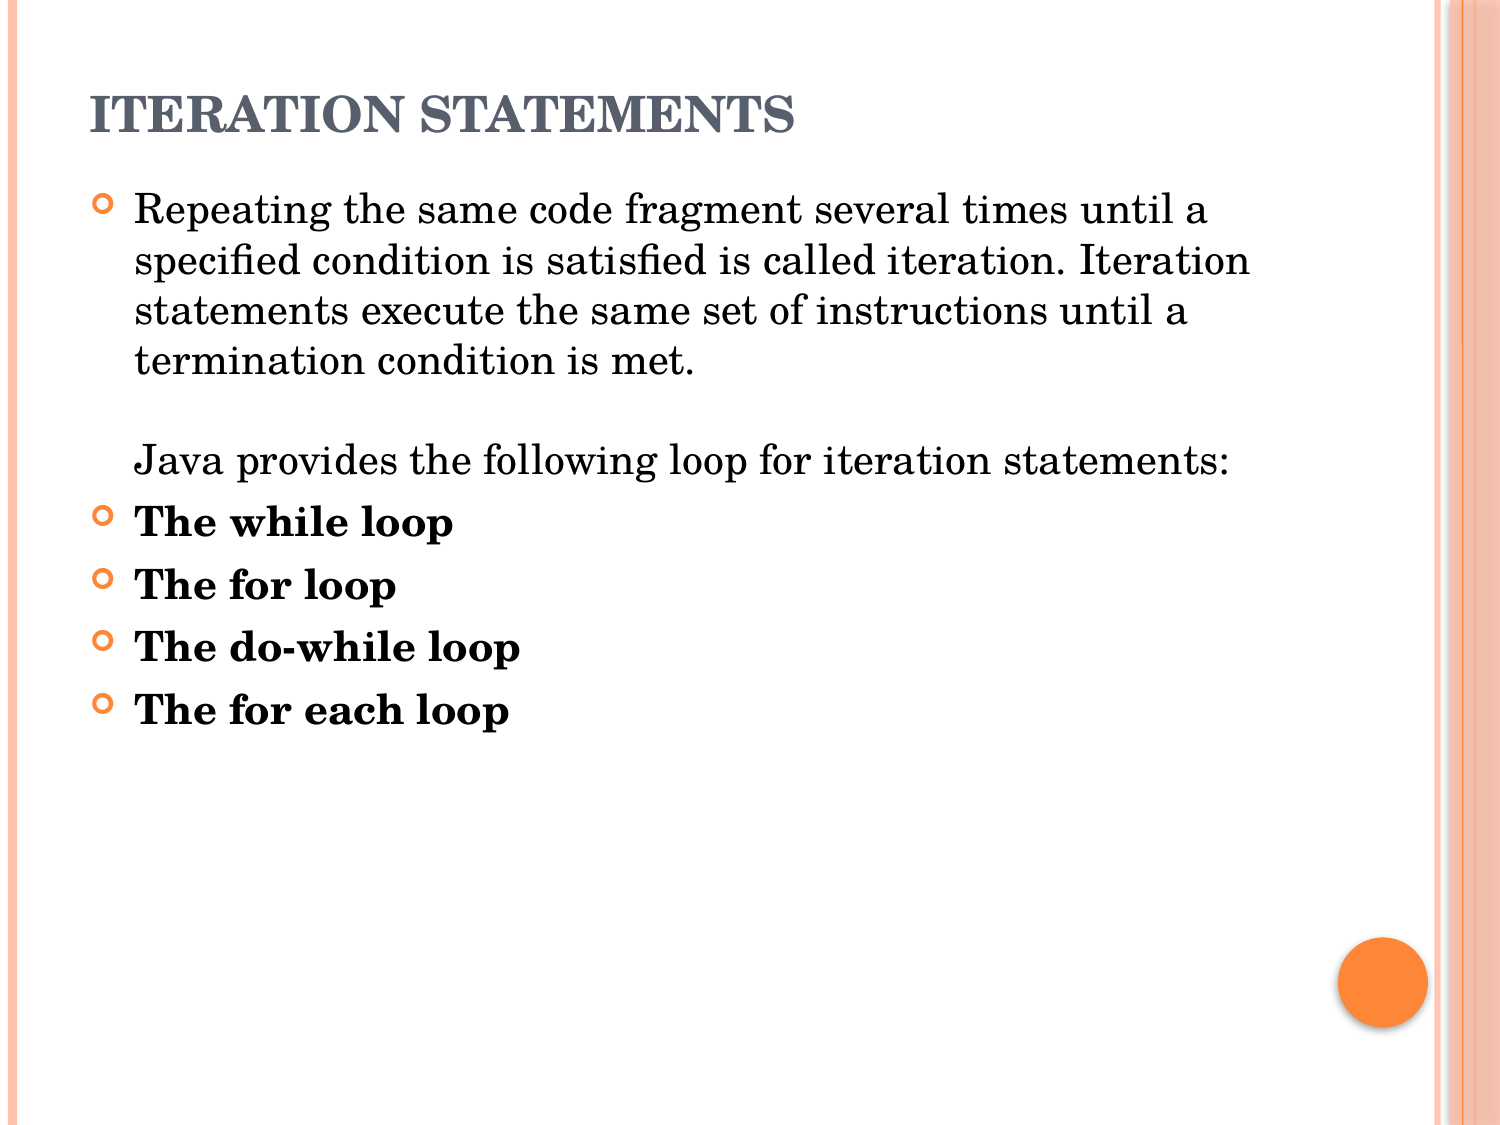

# Iteration Statements
Repeating the same code fragment several times until a specified condition is satisfied is called iteration. Iteration statements execute the same set of instructions until a termination condition is met.
Java provides the following loop for iteration statements:
The while loop
The for loop
The do-while loop
The for each loop